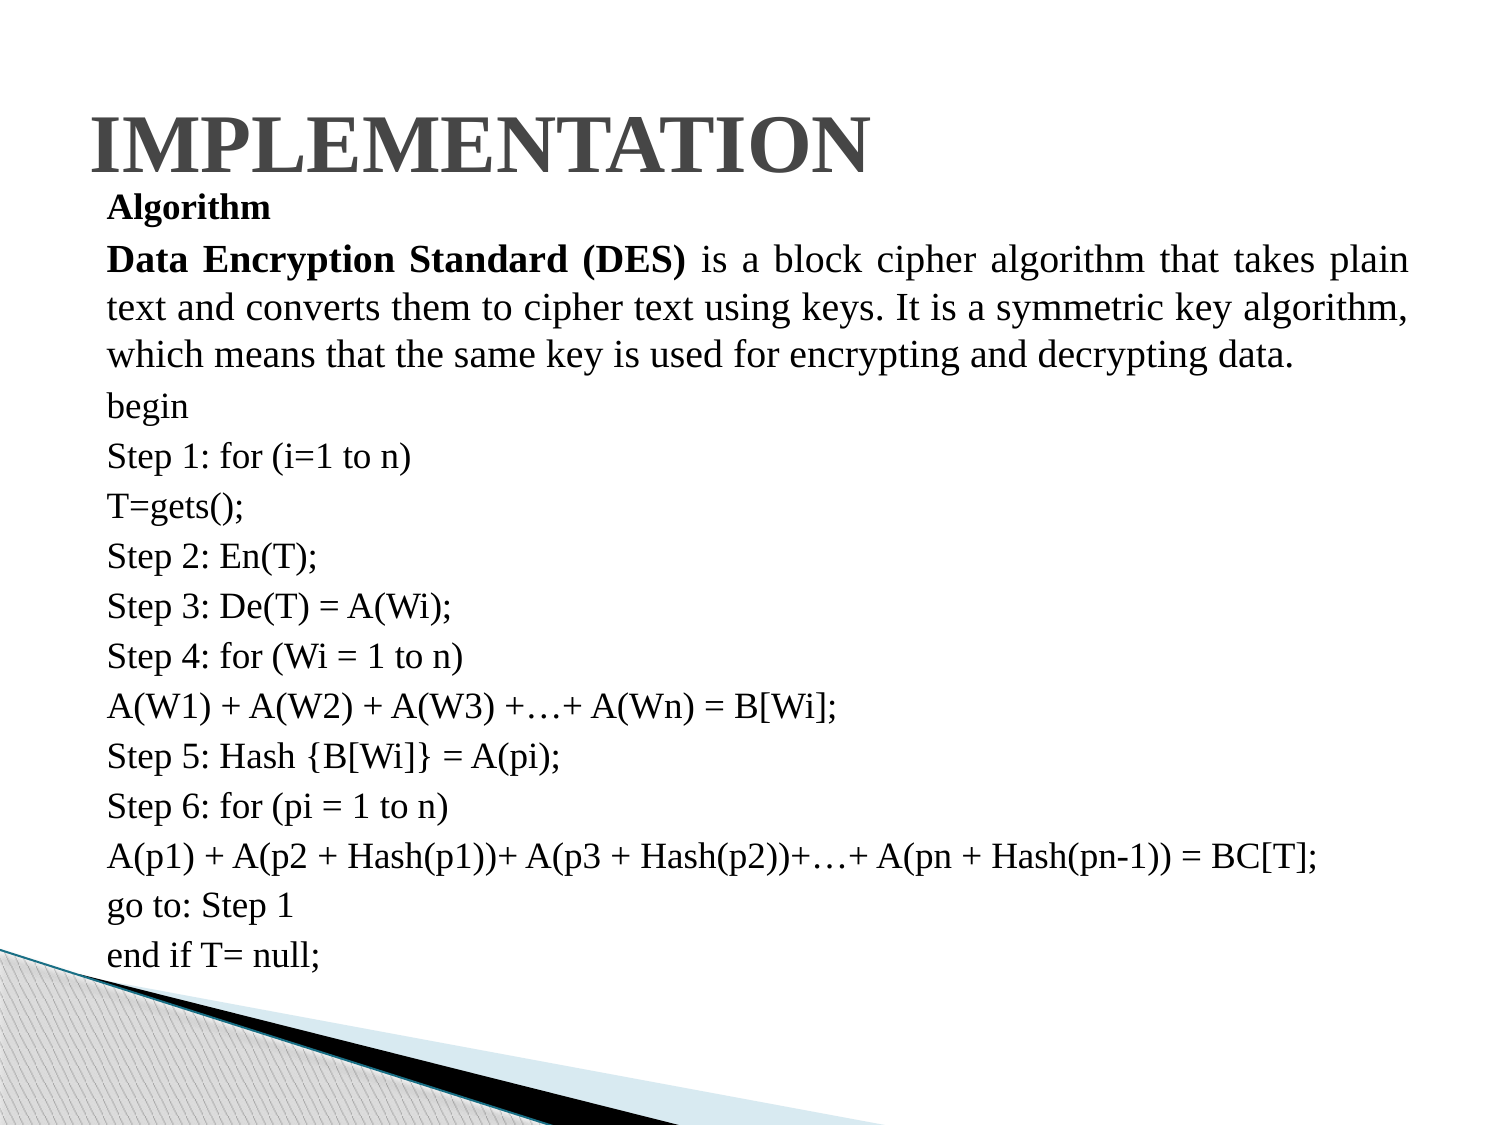

# IMPLEMENTATION
Algorithm
Data Encryption Standard (DES) is a block cipher algorithm that takes plain text and converts them to cipher text using keys. It is a symmetric key algorithm, which means that the same key is used for encrypting and decrypting data.
begin
Step 1: for (i=1 to n)
T=gets();
Step 2: En(T);
Step 3: De(T) = A(Wi);
Step 4: for (Wi = 1 to n)
A(W1) + A(W2) + A(W3) +…+ A(Wn) = B[Wi];
Step 5: Hash {B[Wi]} = A(pi);
Step 6: for (pi = 1 to n)
A(p1) + A(p2 + Hash(p1))+ A(p3 + Hash(p2))+…+ A(pn + Hash(pn-1)) = BC[T];
go to: Step 1
end if T= null;